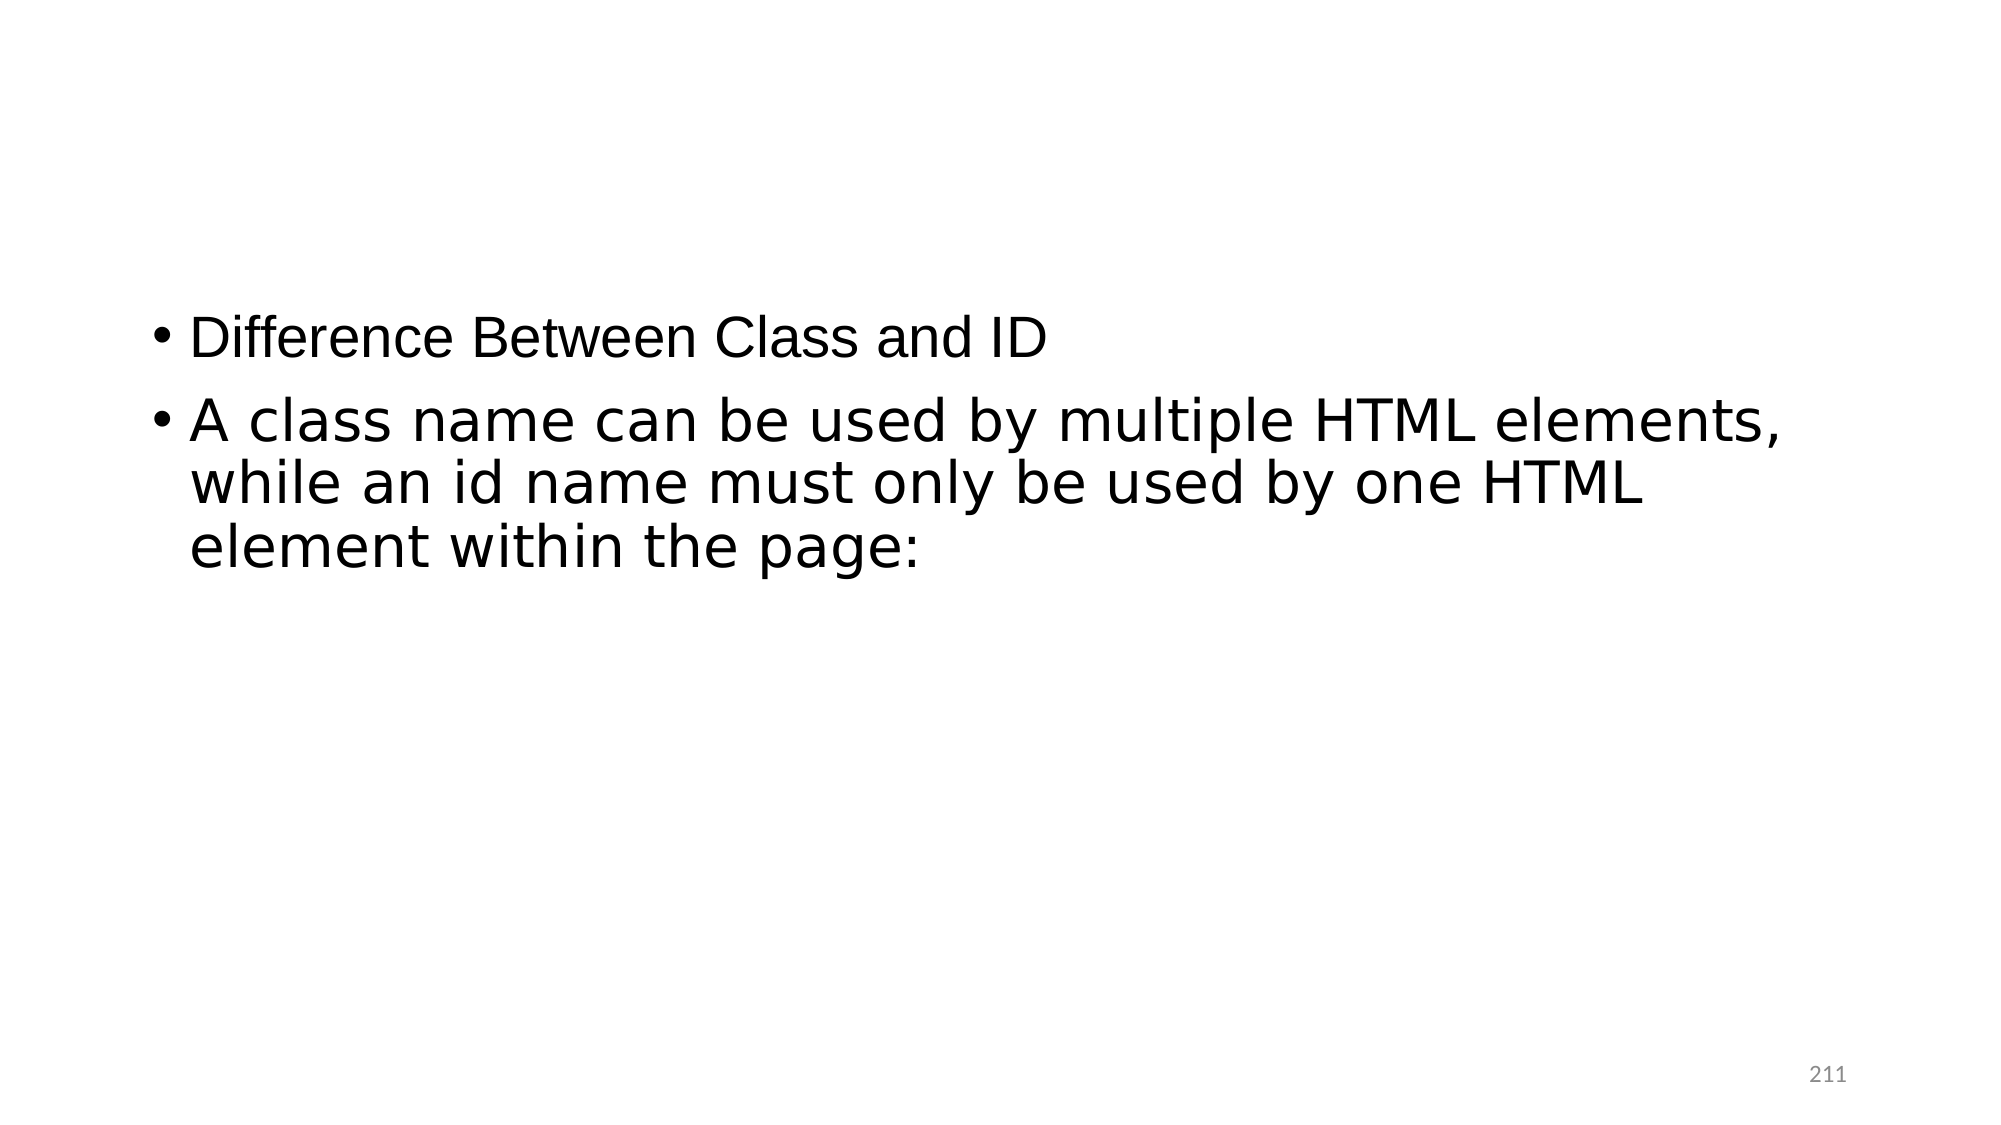

#
Difference Between Class and ID
A class name can be used by multiple HTML elements, while an id name must only be used by one HTML element within the page:

211